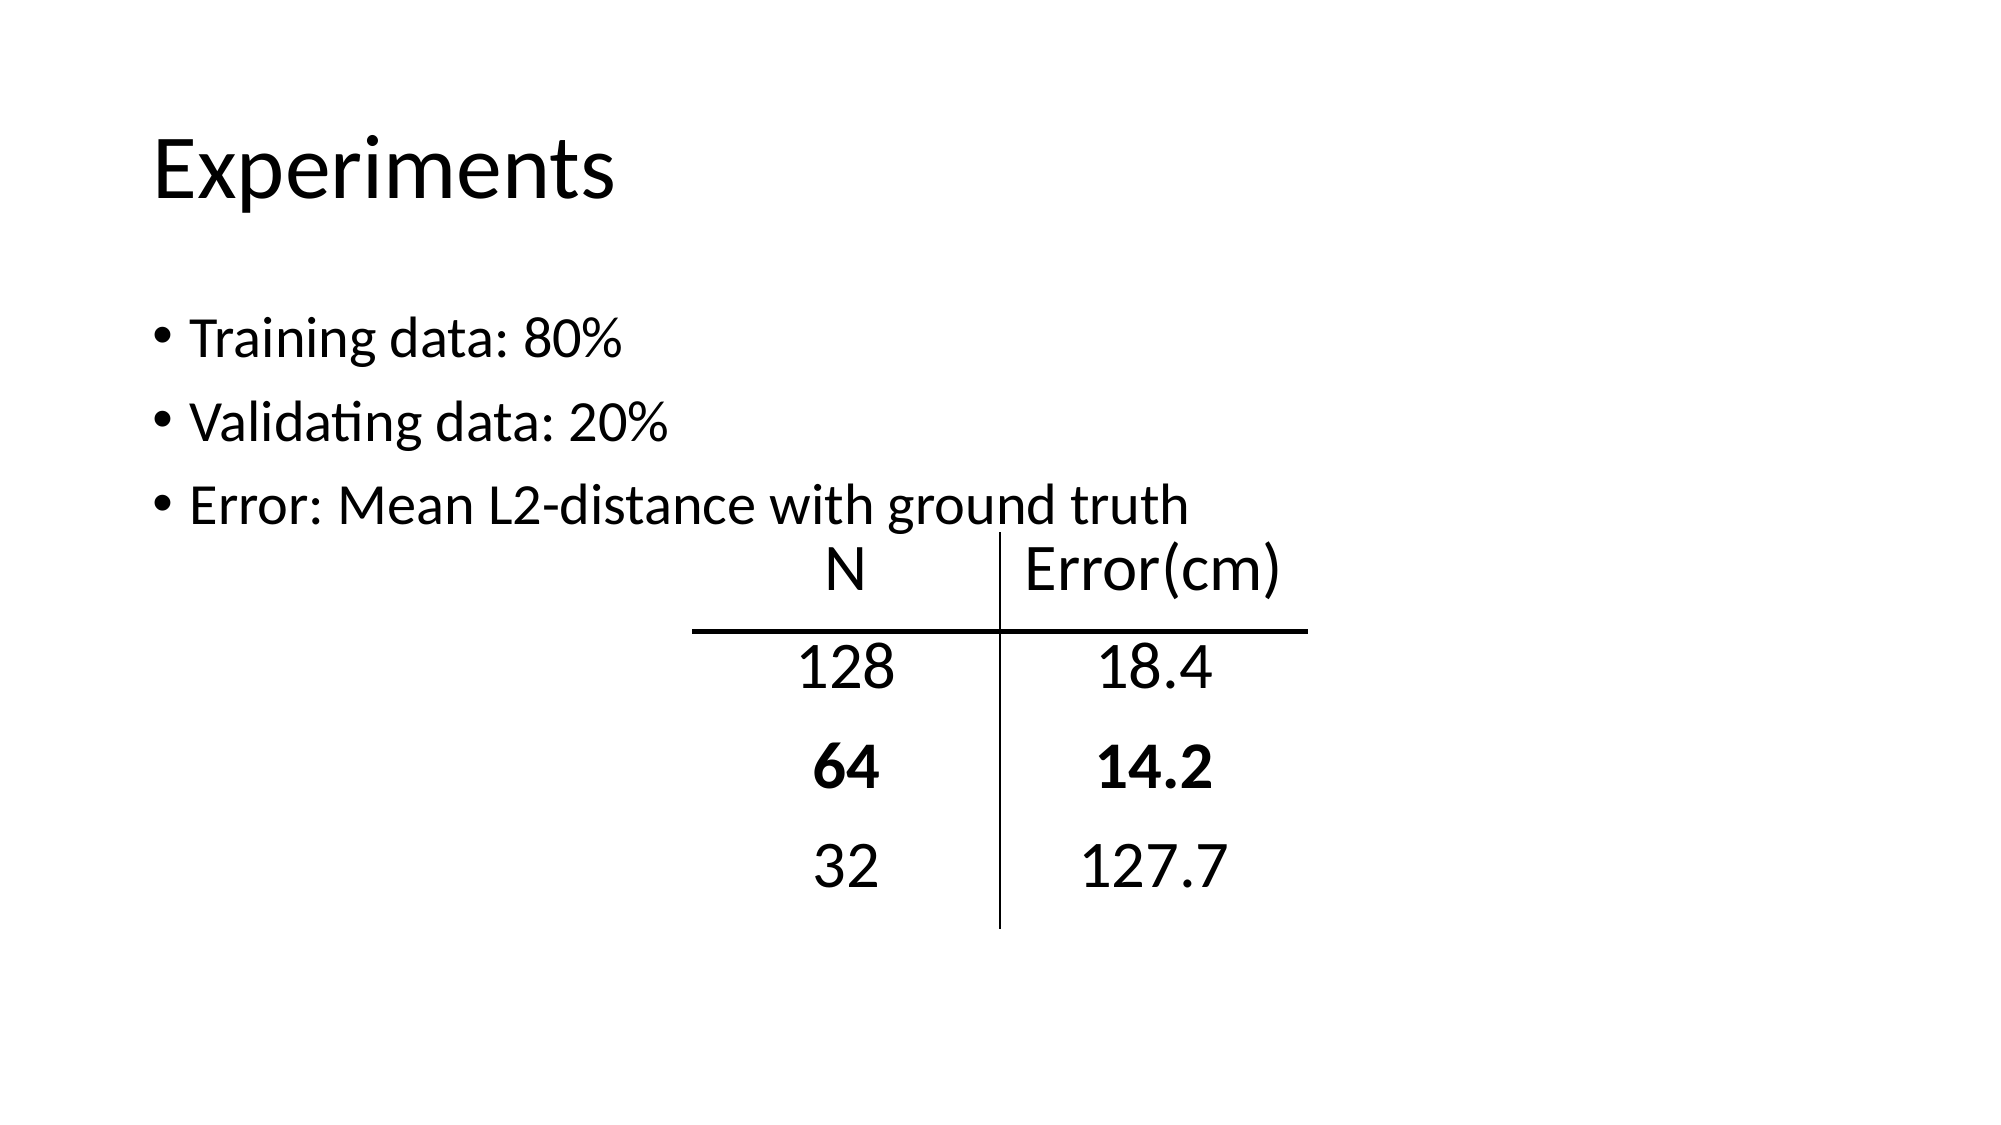

# Experiments
Training data: 80%
Validating data: 20%
Error: Mean L2-distance with ground truth
| N | Error(cm) |
| --- | --- |
| 128 | 18.4 |
| 64 | 14.2 |
| 32 | 127.7 |